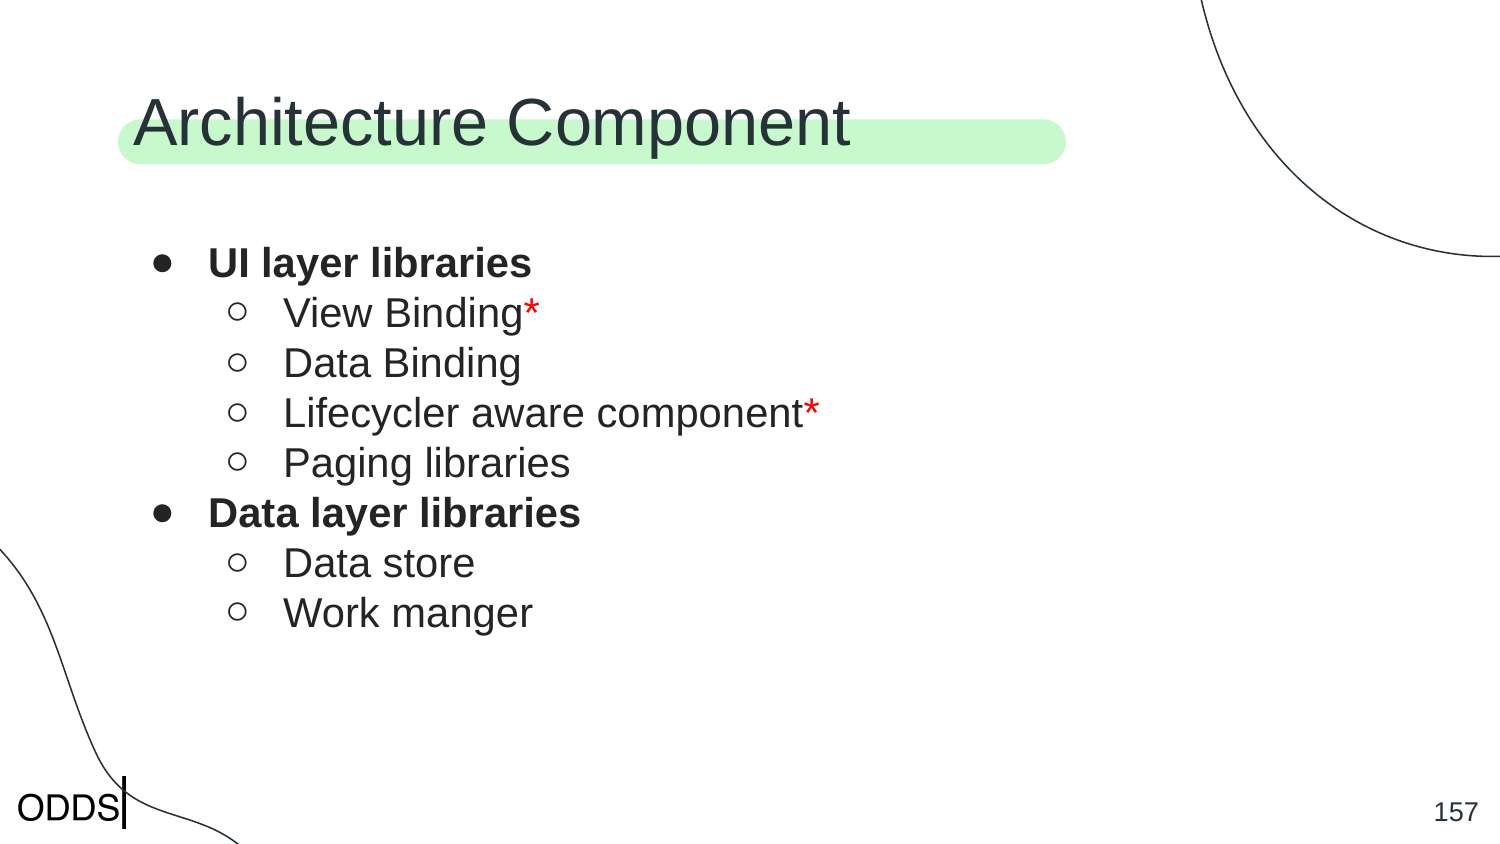

# Architecture Component

UI layer libraries
View Binding*
Data Binding
Lifecycler aware component*
Paging libraries
Data layer libraries
Data store
Work manger
157